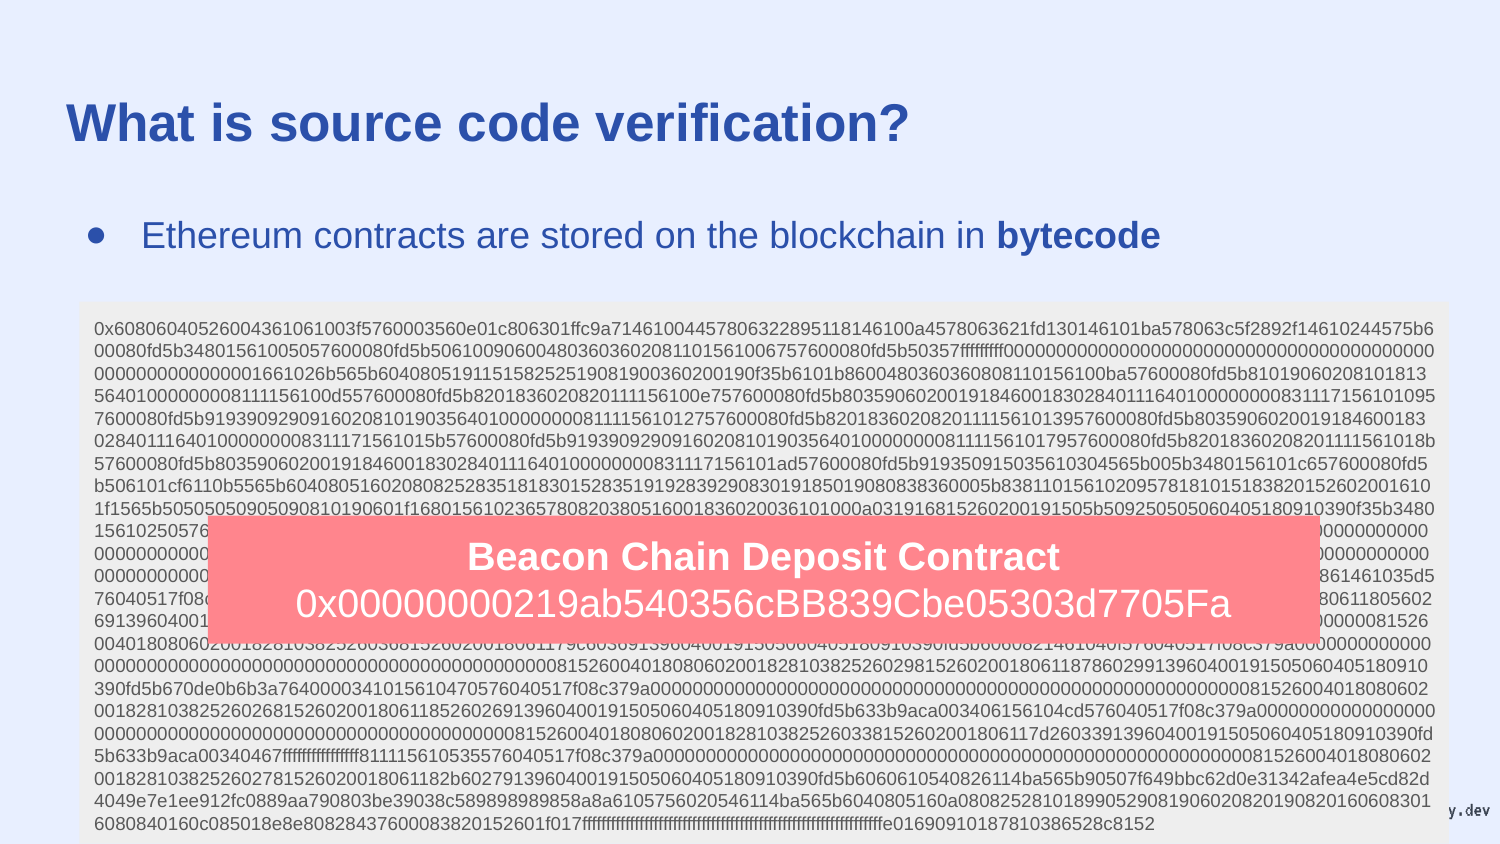

# What is source code verification?
Ethereum contracts are stored on the blockchain in bytecode
0x60806040526004361061003f5760003560e01c806301ffc9a71461004457806322895118146100a4578063621fd130146101ba578063c5f2892f14610244575b600080fd5b34801561005057600080fd5b506100906004803603602081101561006757600080fd5b50357fffffffff000000000000000000000000000000000000000000000000000000001661026b565b604080519115158252519081900360200190f35b6101b8600480360360808110156100ba57600080fd5b8101906020810181356401000000008111156100d557600080fd5b8201836020820111156100e757600080fd5b8035906020019184600183028401116401000000008311171561010957600080fd5b91939092909160208101903564010000000081111561012757600080fd5b82018360208201111561013957600080fd5b8035906020019184600183028401116401000000008311171561015b57600080fd5b91939092909160208101903564010000000081111561017957600080fd5b82018360208201111561018b57600080fd5b803590602001918460018302840111640100000000831117156101ad57600080fd5b919350915035610304565b005b3480156101c657600080fd5b506101cf6110b5565b6040805160208082528351818301528351919283929083019185019080838360005b838110156102095781810151838201526020016101f1565b50505050905090810190601f1680156102365780820380516001836020036101000a031916815260200191505b509250505060405180910390f35b34801561025057600080fd5b506102596110c7565b60408051918252519081900360200190f35b60007fffffffff0000000000000000000000000000000000000000000000000000000082167f01ffc9a70000000000000000000000000000000000000000000000000000000014806102fe57507fffffffff0000000000000000000000000000000000000000000000000000000082167f8564090700000000000000000000000000000000000000000000000000000000145b92915050565b6030861461035d576040517f08c379a00000000000000000000000000000000000000000000000000000000081526004018080602001828103825260268152602001806118056026913960400191505060405180910390fd5b602084146103b6576040517f08c379a000000000000000000000000000000000000000000000000000000000815260040180806020018281038252603681526020018061179c6036913960400191505060405180910390fd5b6060821461040f576040517f08c379a00000000000000000000000000000000000000000000000000000000081526004018080602001828103825260298152602001806118786029913960400191505060405180910390fd5b670de0b6b3a7640000341015610470576040517f08c379a00000000000000000000000000000000000000000000000000000000081526004018080602001828103825260268152602001806118526026913960400191505060405180910390fd5b633b9aca003406156104cd576040517f08c379a00000000000000000000000000000000000000000000000000000000081526004018080602001828103825260338152602001806117d26033913960400191505060405180910390fd5b633b9aca00340467ffffffffffffffff811115610535576040517f08c379a000000000000000000000000000000000000000000000000000000000815260040180806020018281038252602781526020018061182b6027913960400191505060405180910390fd5b6060610540826114ba565b90507f649bbc62d0e31342afea4e5cd82d4049e7e1ee912fc0889aa790803be39038c589898989858a8a6105756020546114ba565b6040805160a0808252810189905290819060208201908201606083016080840160c085018e8e80828437600083820152601f017fffffffffffffffffffffffffffffffffffffffffffffffffffffffffffffffe01690910187810386528c8152

Beacon Chain Deposit Contract
0x00000000219ab540356cBB839Cbe05303d7705Fa